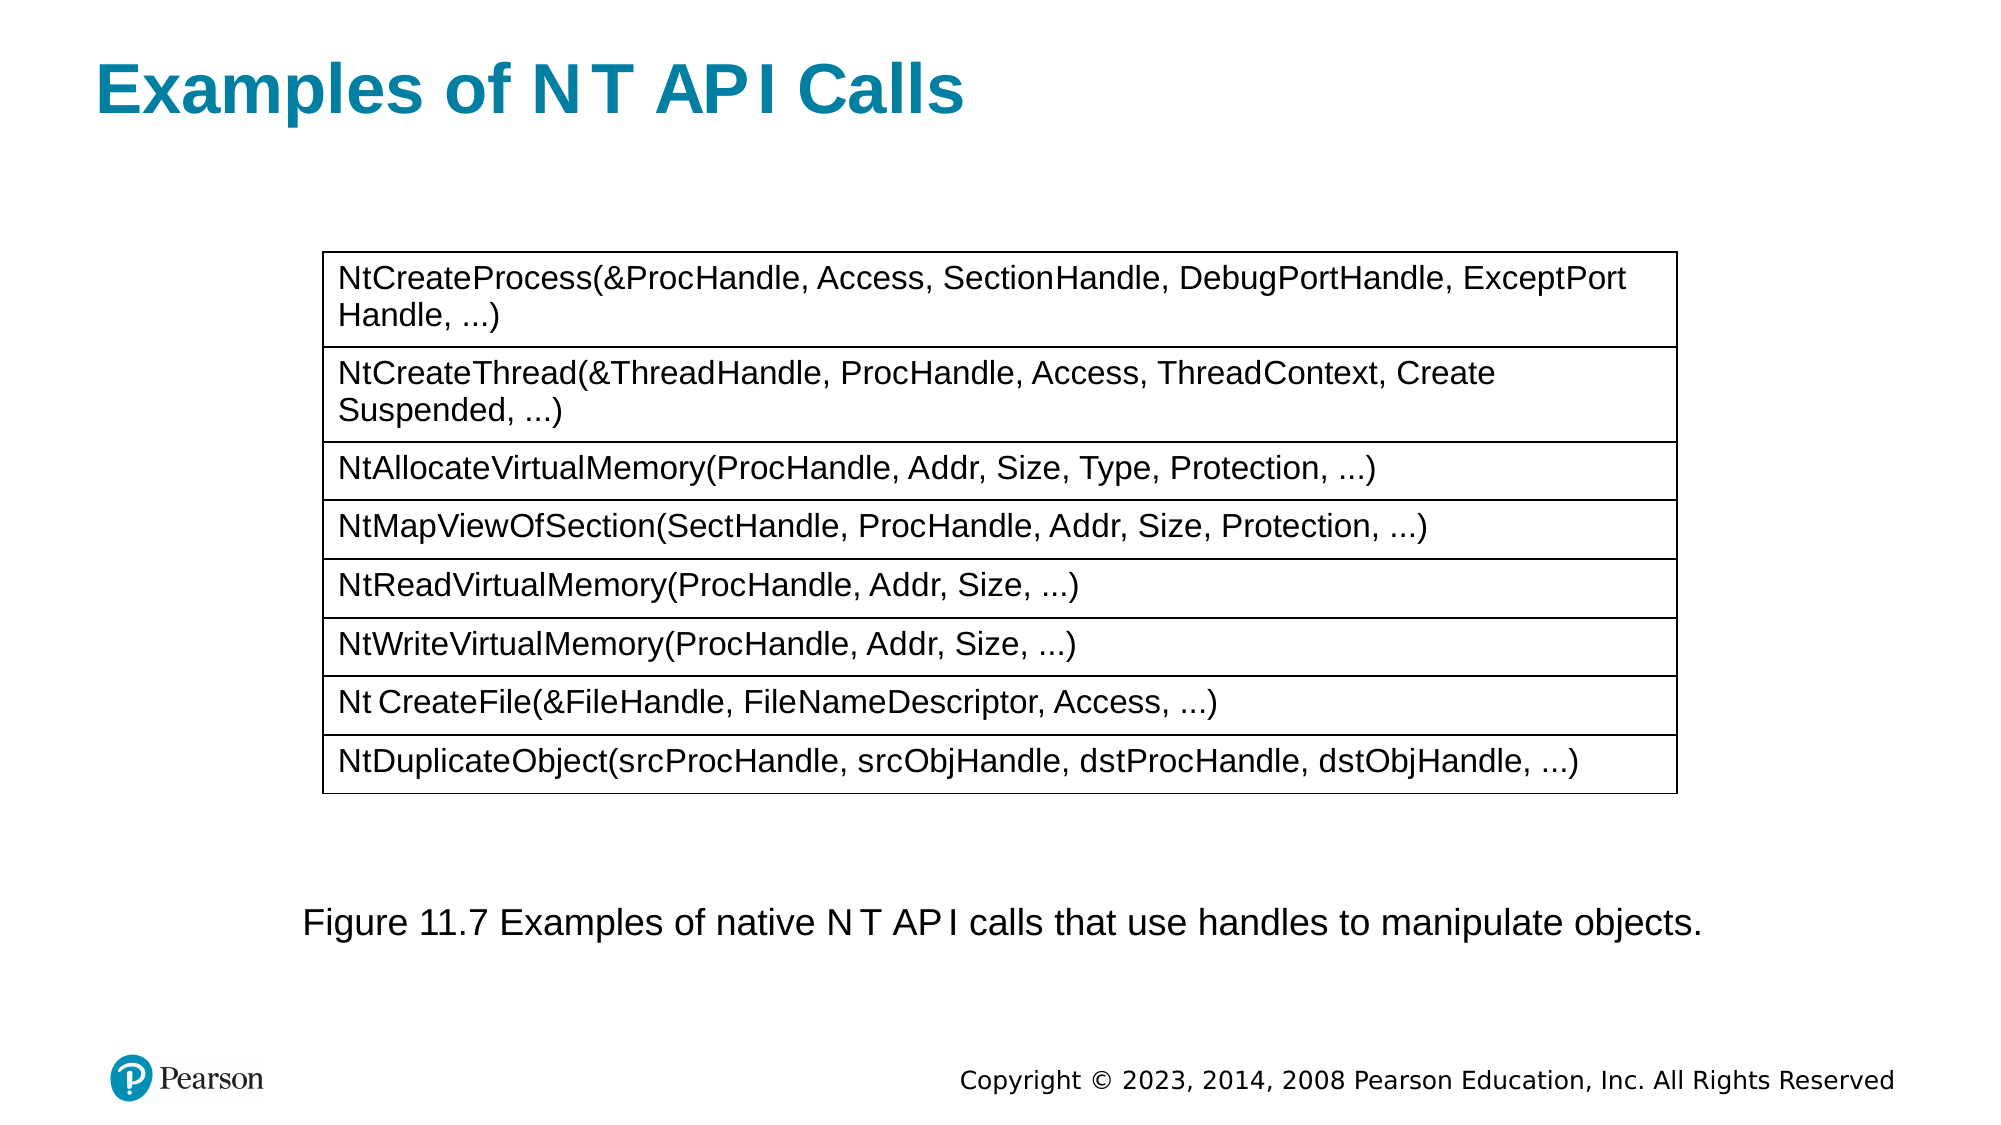

# Examples of N T A P I Calls
| N t Create Process(&Proc Handle, Access, Section Handle, Debug Port Handle, Except Port Handle, ...) |
| --- |
| N t Create Thread(&Thread Handle, Proc Handle, Access, Thread Context, Create Suspended, ...) |
| N t Allocate Virtual Memory(Proc Handle, A d d r, Size, Type, Protection, ...) |
| N t Map View Of Section(Sect Handle, Proc Handle, A d d r, Size, Protection, ...) |
| N t Read Virtual Memory(Proc Handle, A d d r, Size, ...) |
| N t Write Virtual Memory(Proc Handle, A d d r, Size, ...) |
| N t Create File(&File Handle, File Name Descriptor, Access, ...) |
| N t Duplicate Object(s r c Proc Handle, s r c Obj Handle, d s t Proc Handle, d s t Obj Handle, ...) |
Figure 11.7 Examples of native N T A P I calls that use handles to manipulate objects.